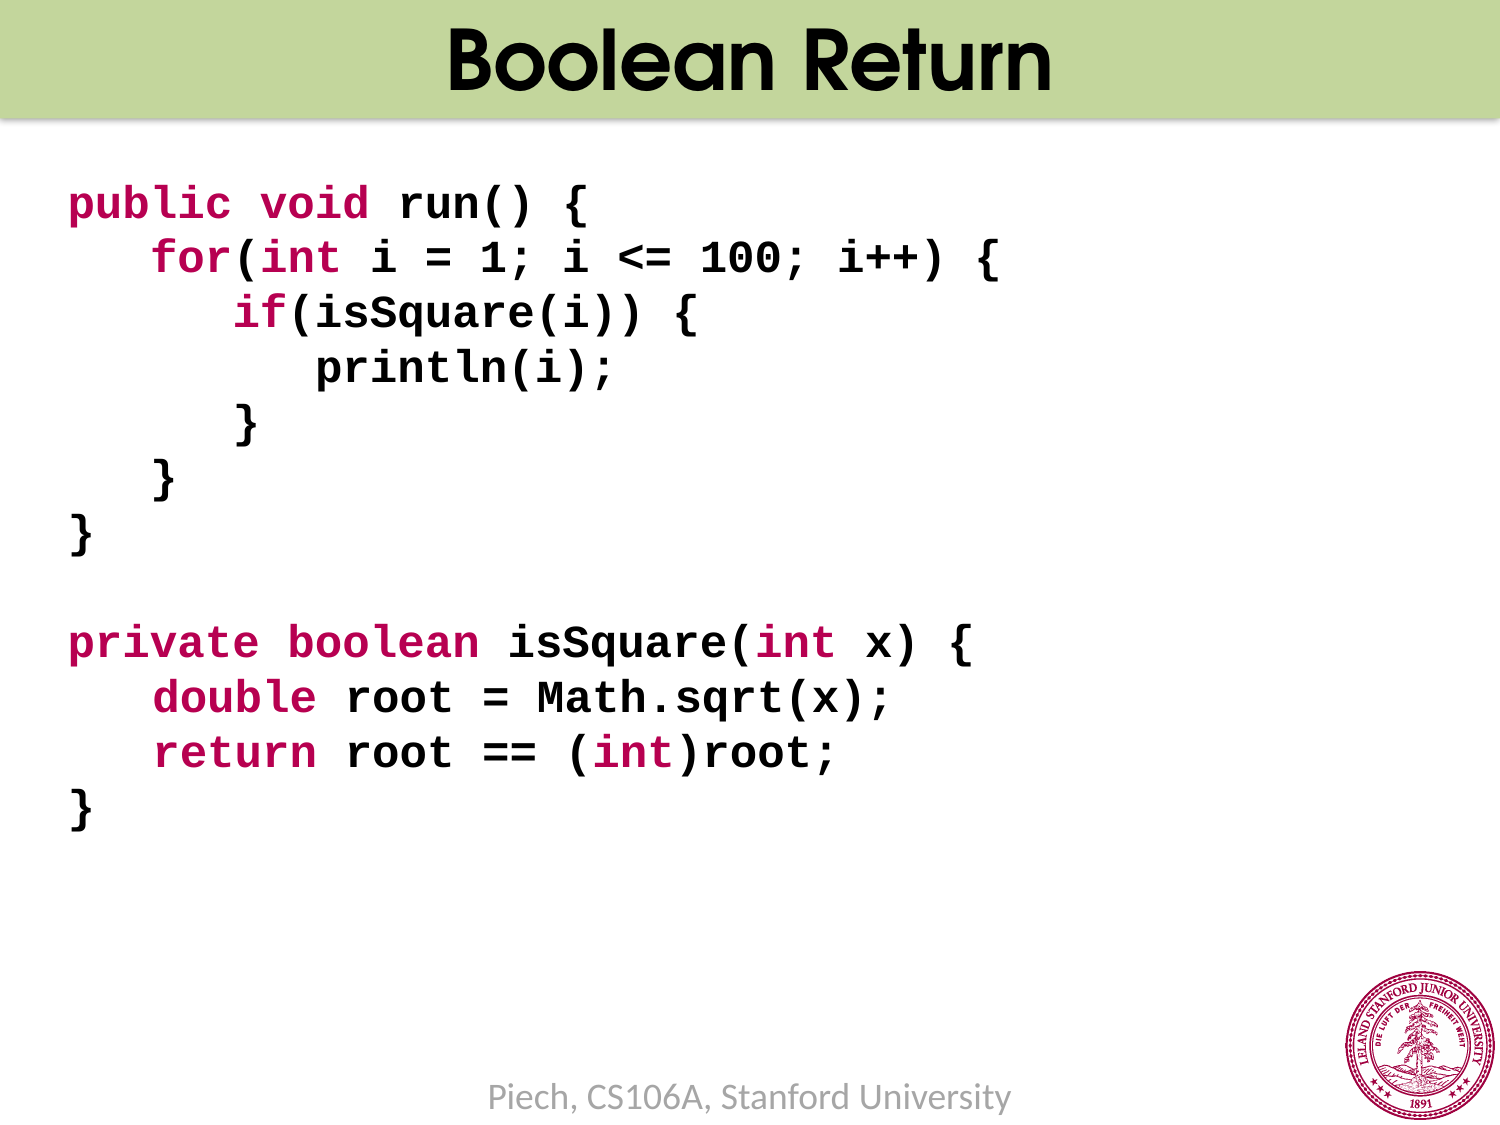

public void run() {
   for(int i = 1; i <= 100; i++) {
      if(isSquare(i)) {
         println(i);
      }
   }
}

private boolean isSquare(int x) {
	double root = Math.sqrt(x);
	return root == (int)root;
}

Boolean Return